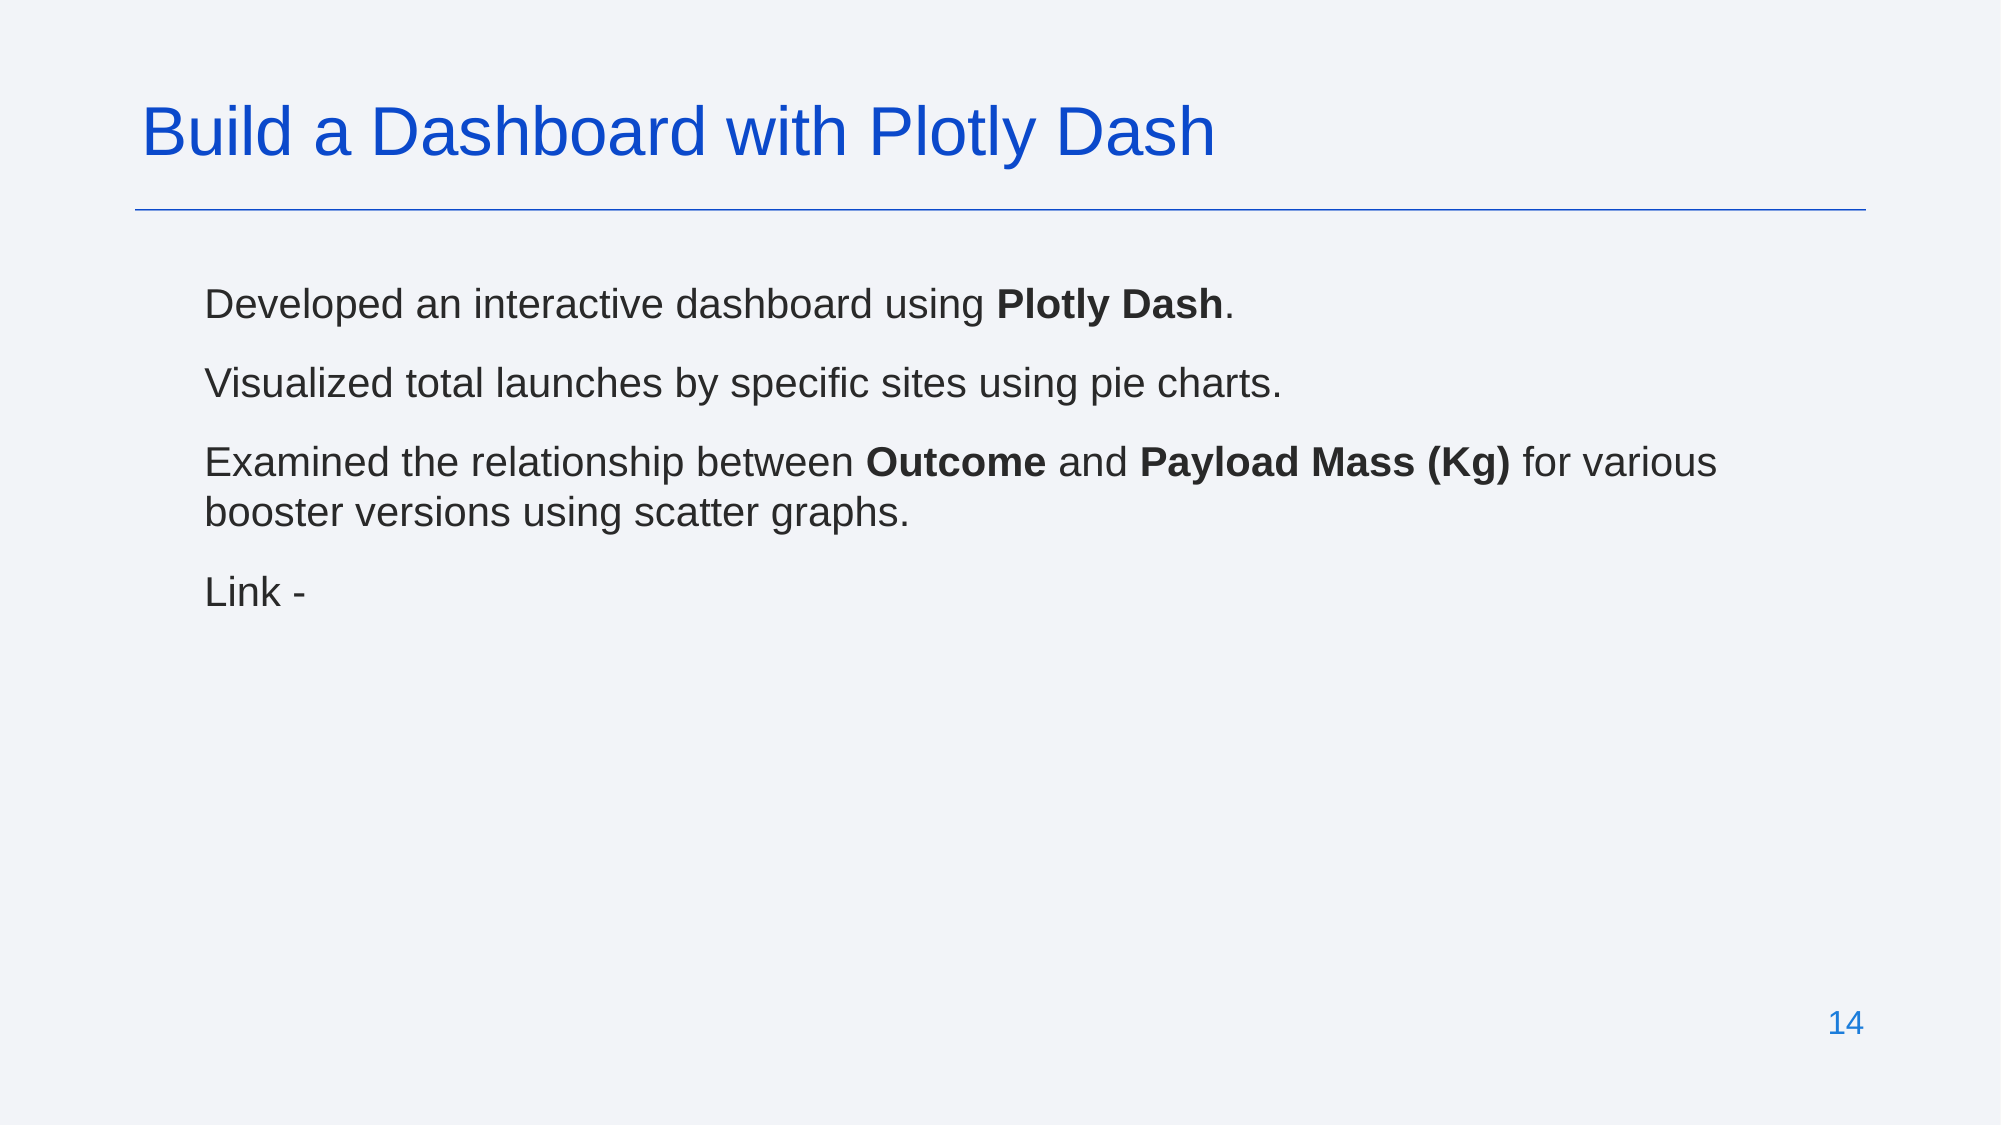

Build a Dashboard with Plotly Dash
Developed an interactive dashboard using Plotly Dash.
Visualized total launches by specific sites using pie charts.
Examined the relationship between Outcome and Payload Mass (Kg) for various booster versions using scatter graphs.
Link -
14